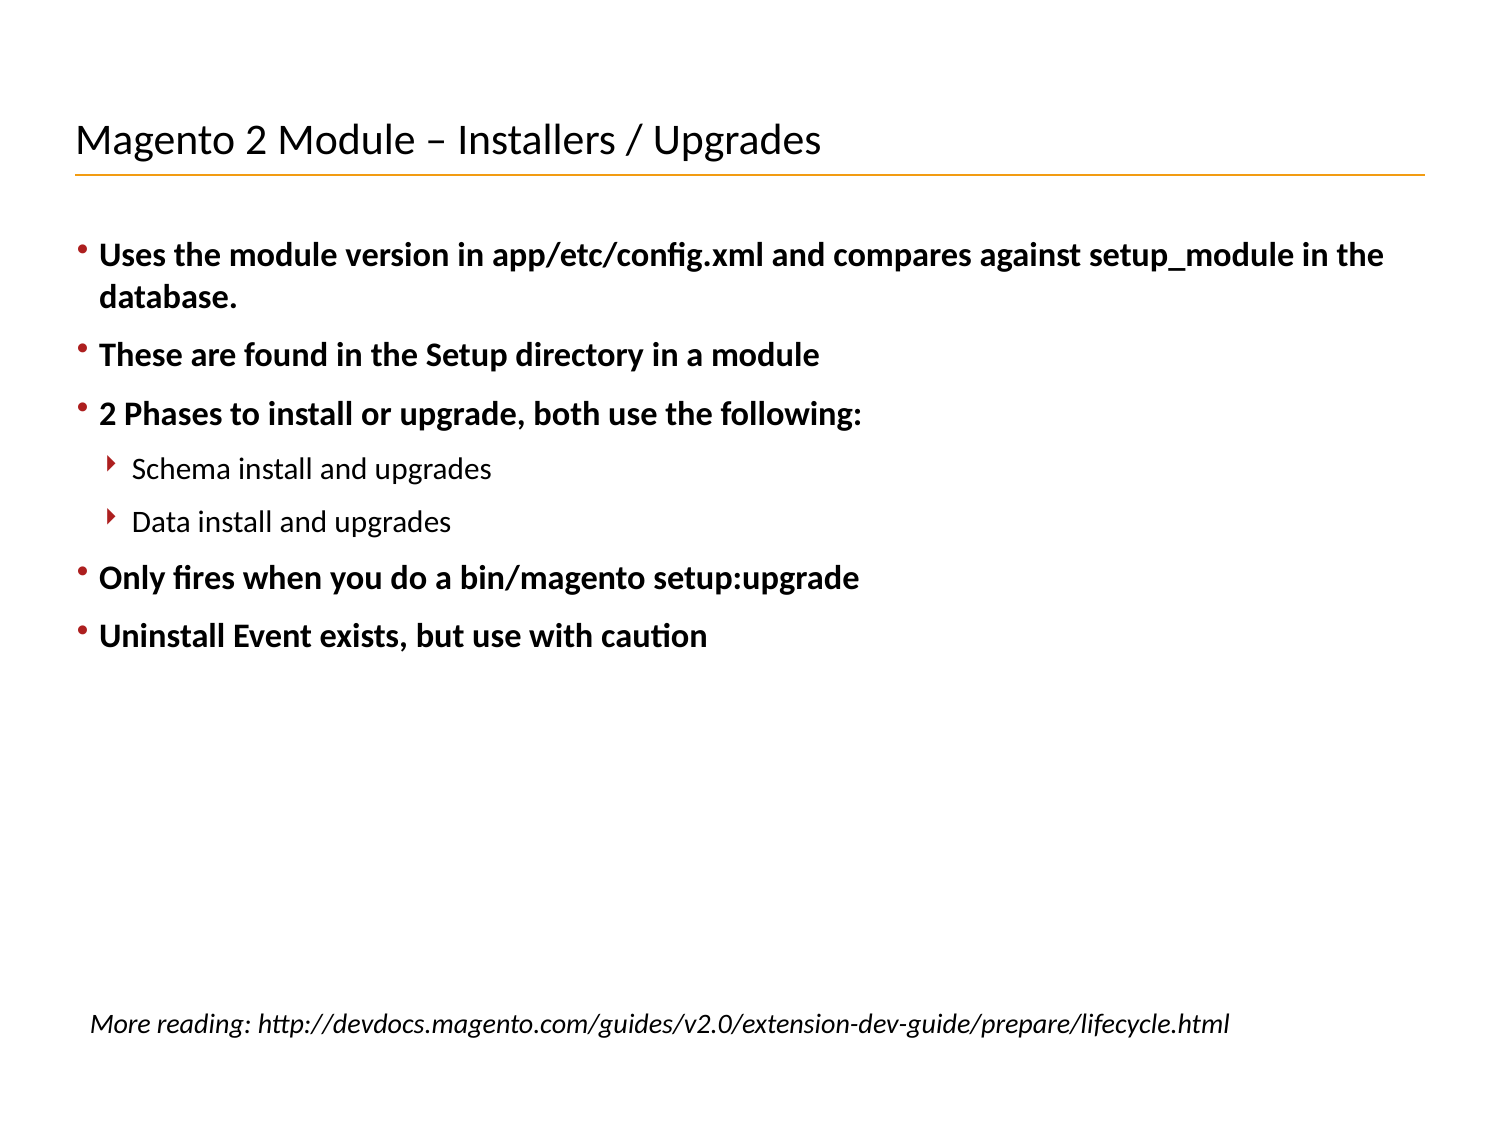

# Magento 2 Module – Installers / Upgrades
Uses the module version in app/etc/config.xml and compares against setup_module in the database.
These are found in the Setup directory in a module
2 Phases to install or upgrade, both use the following:
Schema install and upgrades
Data install and upgrades
Only fires when you do a bin/magento setup:upgrade
Uninstall Event exists, but use with caution

More reading: http://devdocs.magento.com/guides/v2.0/extension-dev-guide/prepare/lifecycle.html